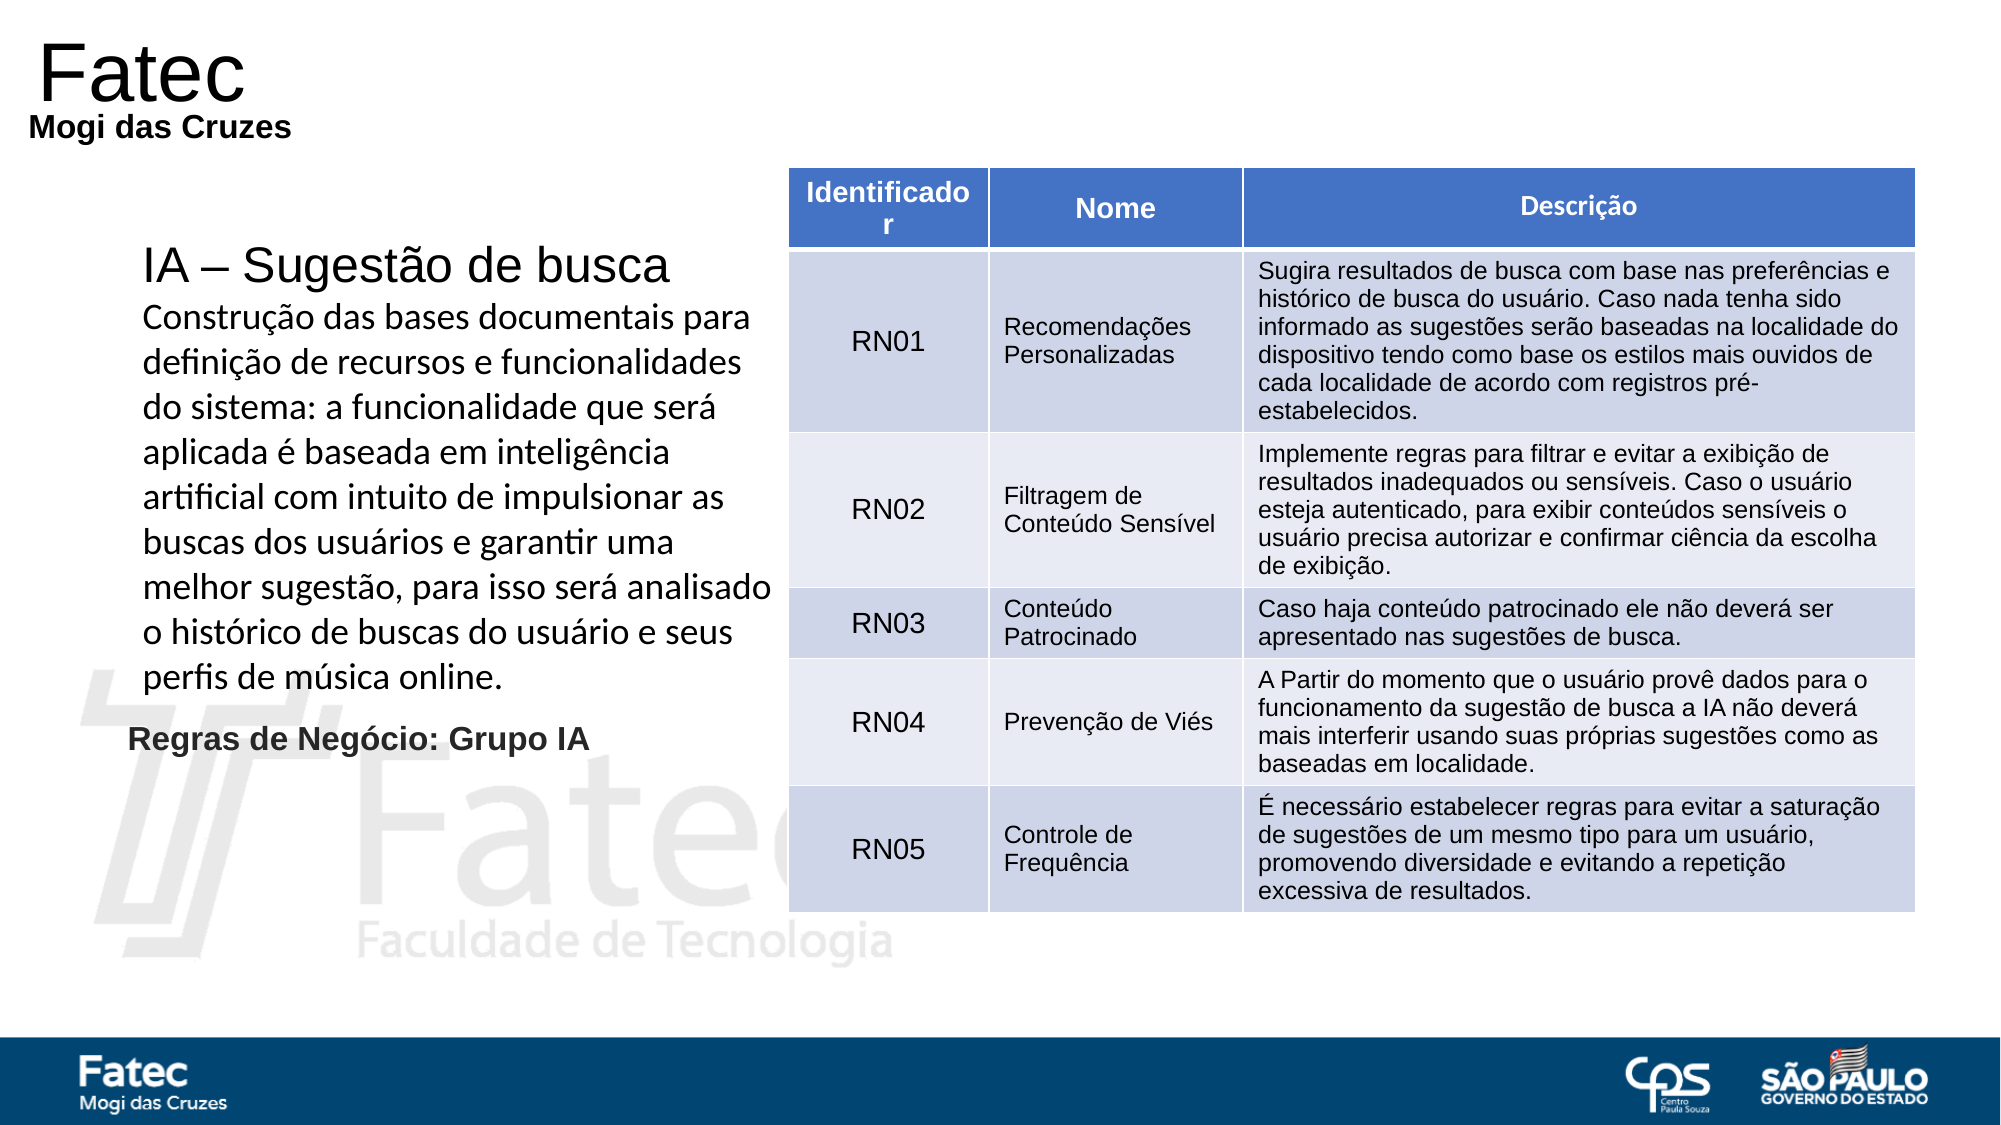

Fatec
Mogi das Cruzes
| Identificador | Nome | Descrição |
| --- | --- | --- |
| RN01 | Recomendações Personalizadas | Sugira resultados de busca com base nas preferências e histórico de busca do usuário. Caso nada tenha sido informado as sugestões serão baseadas na localidade do dispositivo tendo como base os estilos mais ouvidos de cada localidade de acordo com registros pré-estabelecidos. |
| RN02 | Filtragem de Conteúdo Sensível | Implemente regras para filtrar e evitar a exibição de resultados inadequados ou sensíveis. Caso o usuário esteja autenticado, para exibir conteúdos sensíveis o usuário precisa autorizar e confirmar ciência da escolha de exibição. |
| RN03 | Conteúdo Patrocinado | Caso haja conteúdo patrocinado ele não deverá ser apresentado nas sugestões de busca. |
| RN04 | Prevenção de Viés | A Partir do momento que o usuário provê dados para o funcionamento da sugestão de busca a IA não deverá mais interferir usando suas próprias sugestões como as baseadas em localidade. |
| RN05 | Controle de Frequência | É necessário estabelecer regras para evitar a saturação de sugestões de um mesmo tipo para um usuário, promovendo diversidade e evitando a repetição excessiva de resultados. |
IA – Sugestão de busca
Construção das bases documentais para definição de recursos e funcionalidades do sistema: a funcionalidade que será aplicada é baseada em inteligência artificial com intuito de impulsionar as buscas dos usuários e garantir uma melhor sugestão, para isso será analisado o histórico de buscas do usuário e seus perfis de música online.
Regras de Negócio: Grupo IA